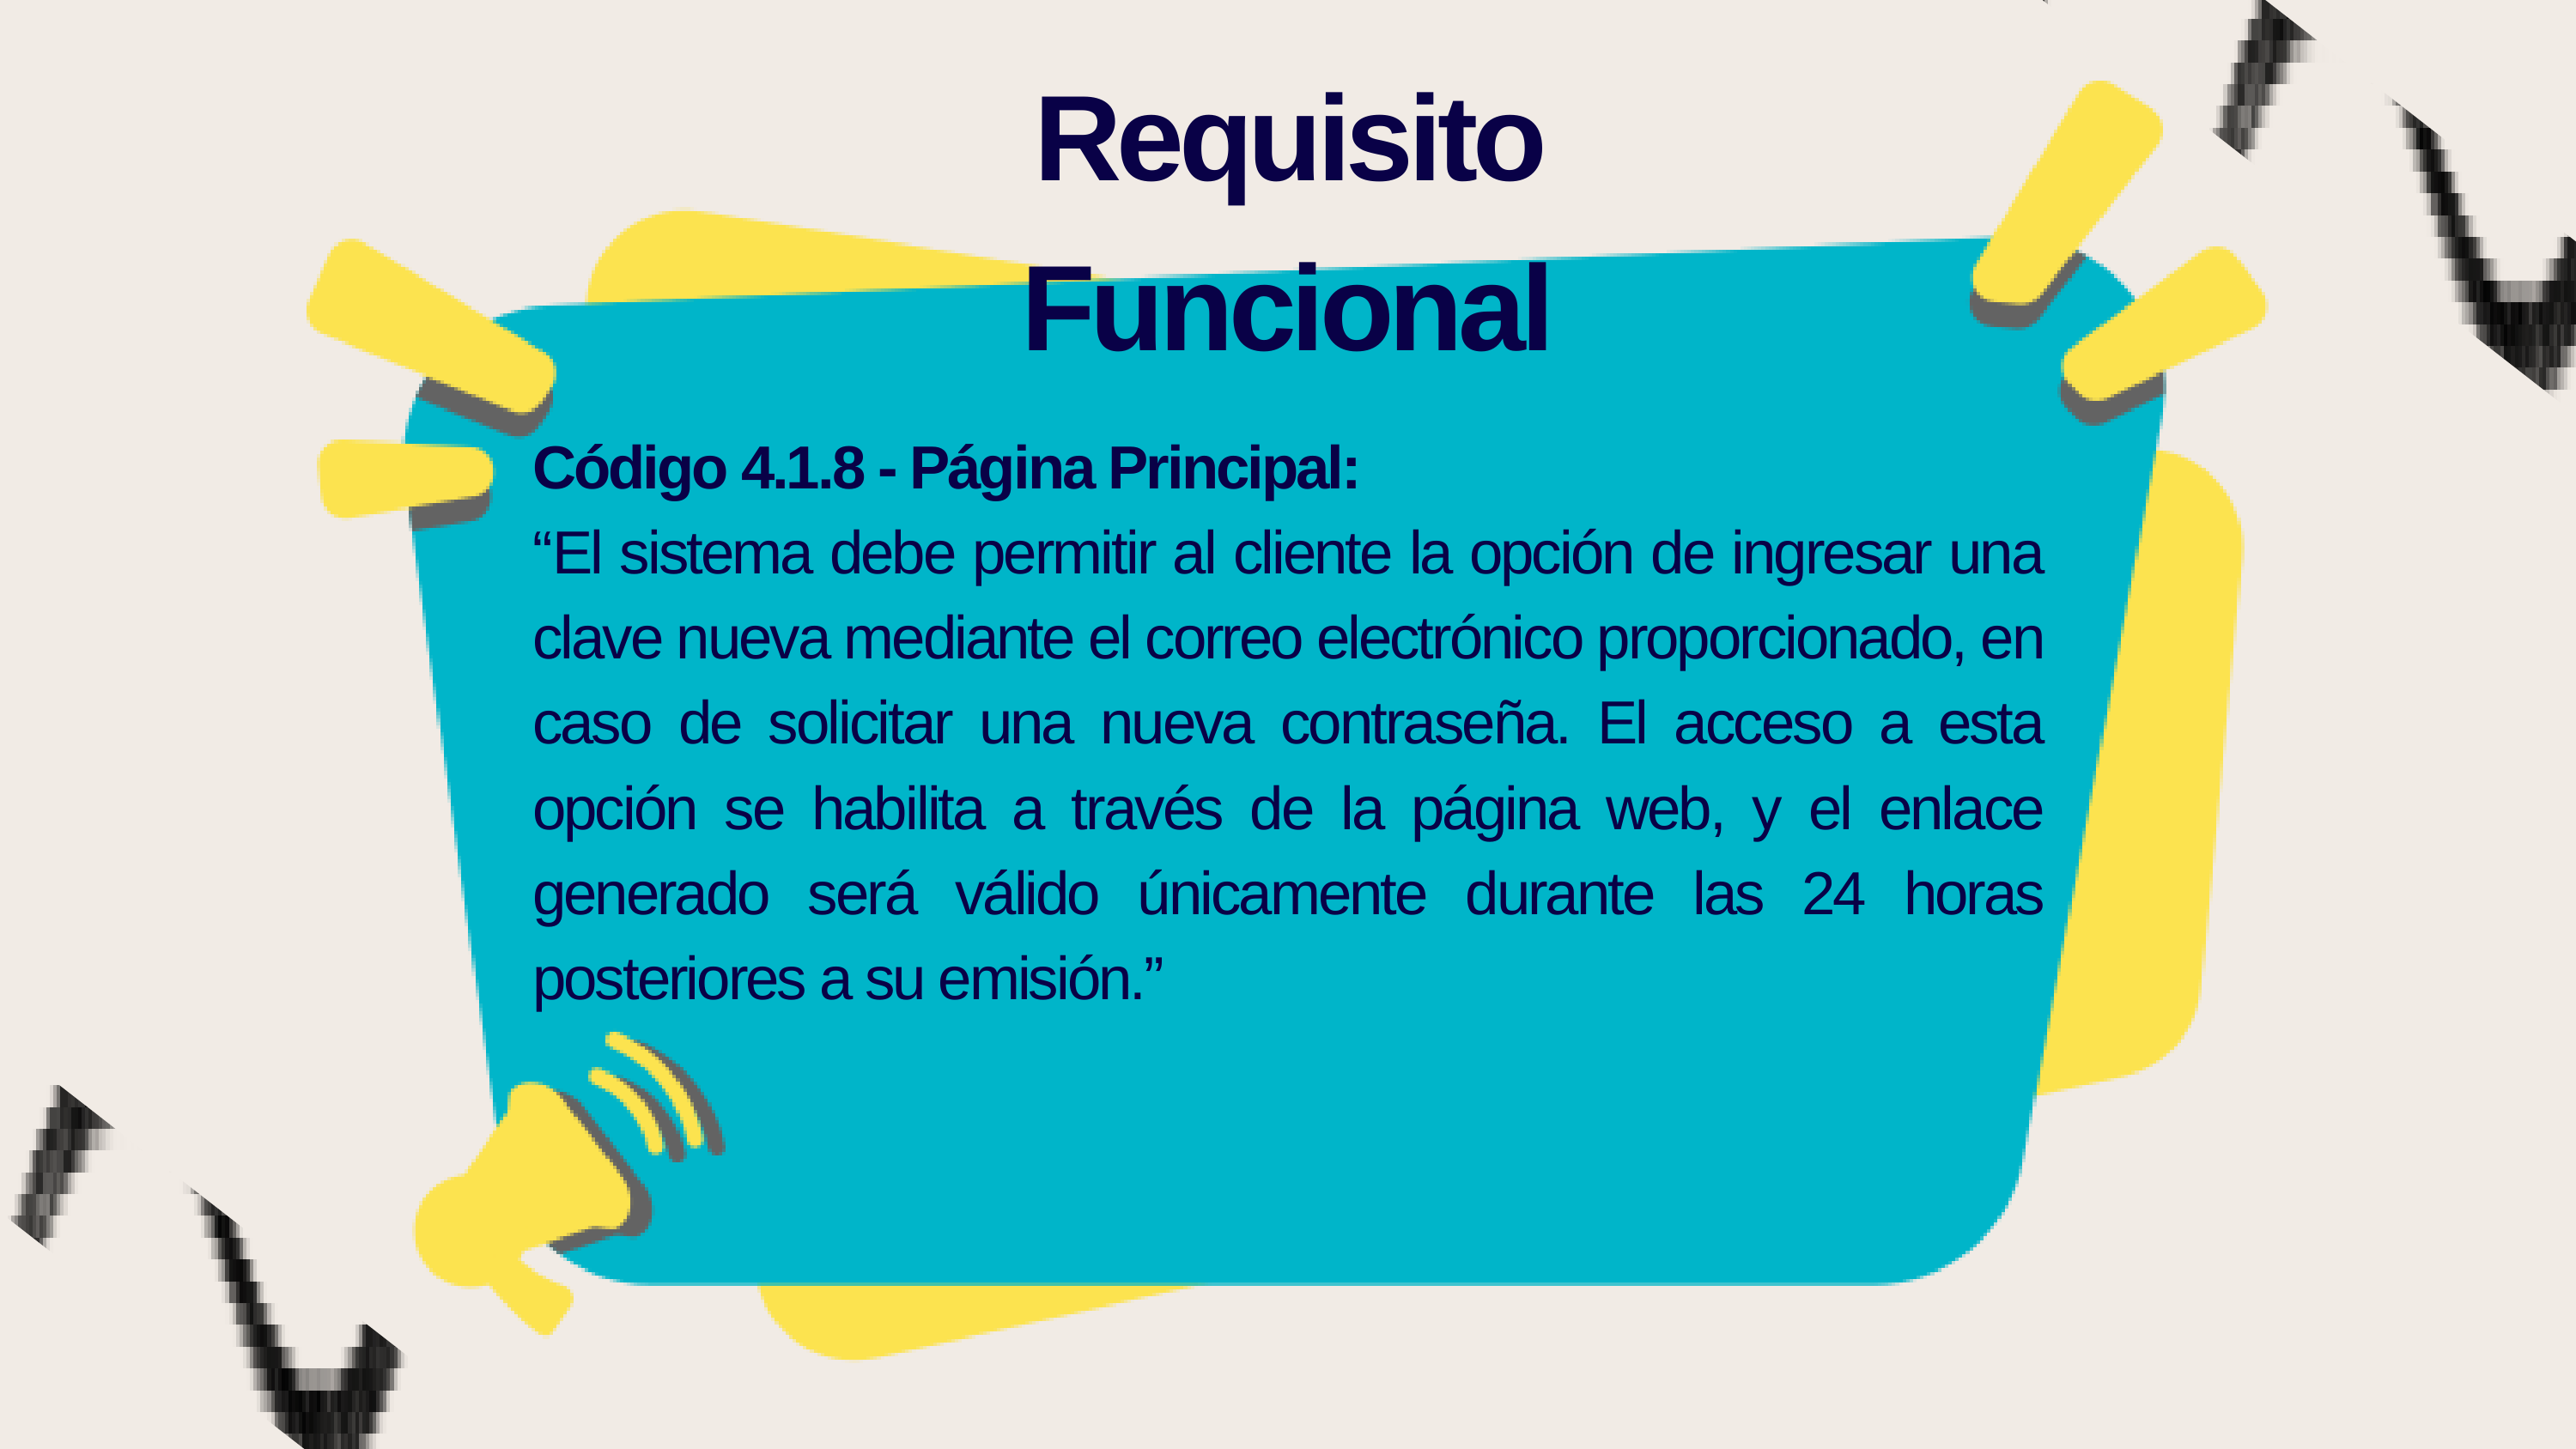

Requisito Funcional

Código 4.1.8 - Página Principal:
“El sistema debe permitir al cliente la opción de ingresar una clave nueva mediante el correo electrónico proporcionado, en caso de solicitar una nueva contraseña. El acceso a esta opción se habilita a través de la página web, y el enlace generado será válido únicamente durante las 24 horas posteriores a su emisión.”